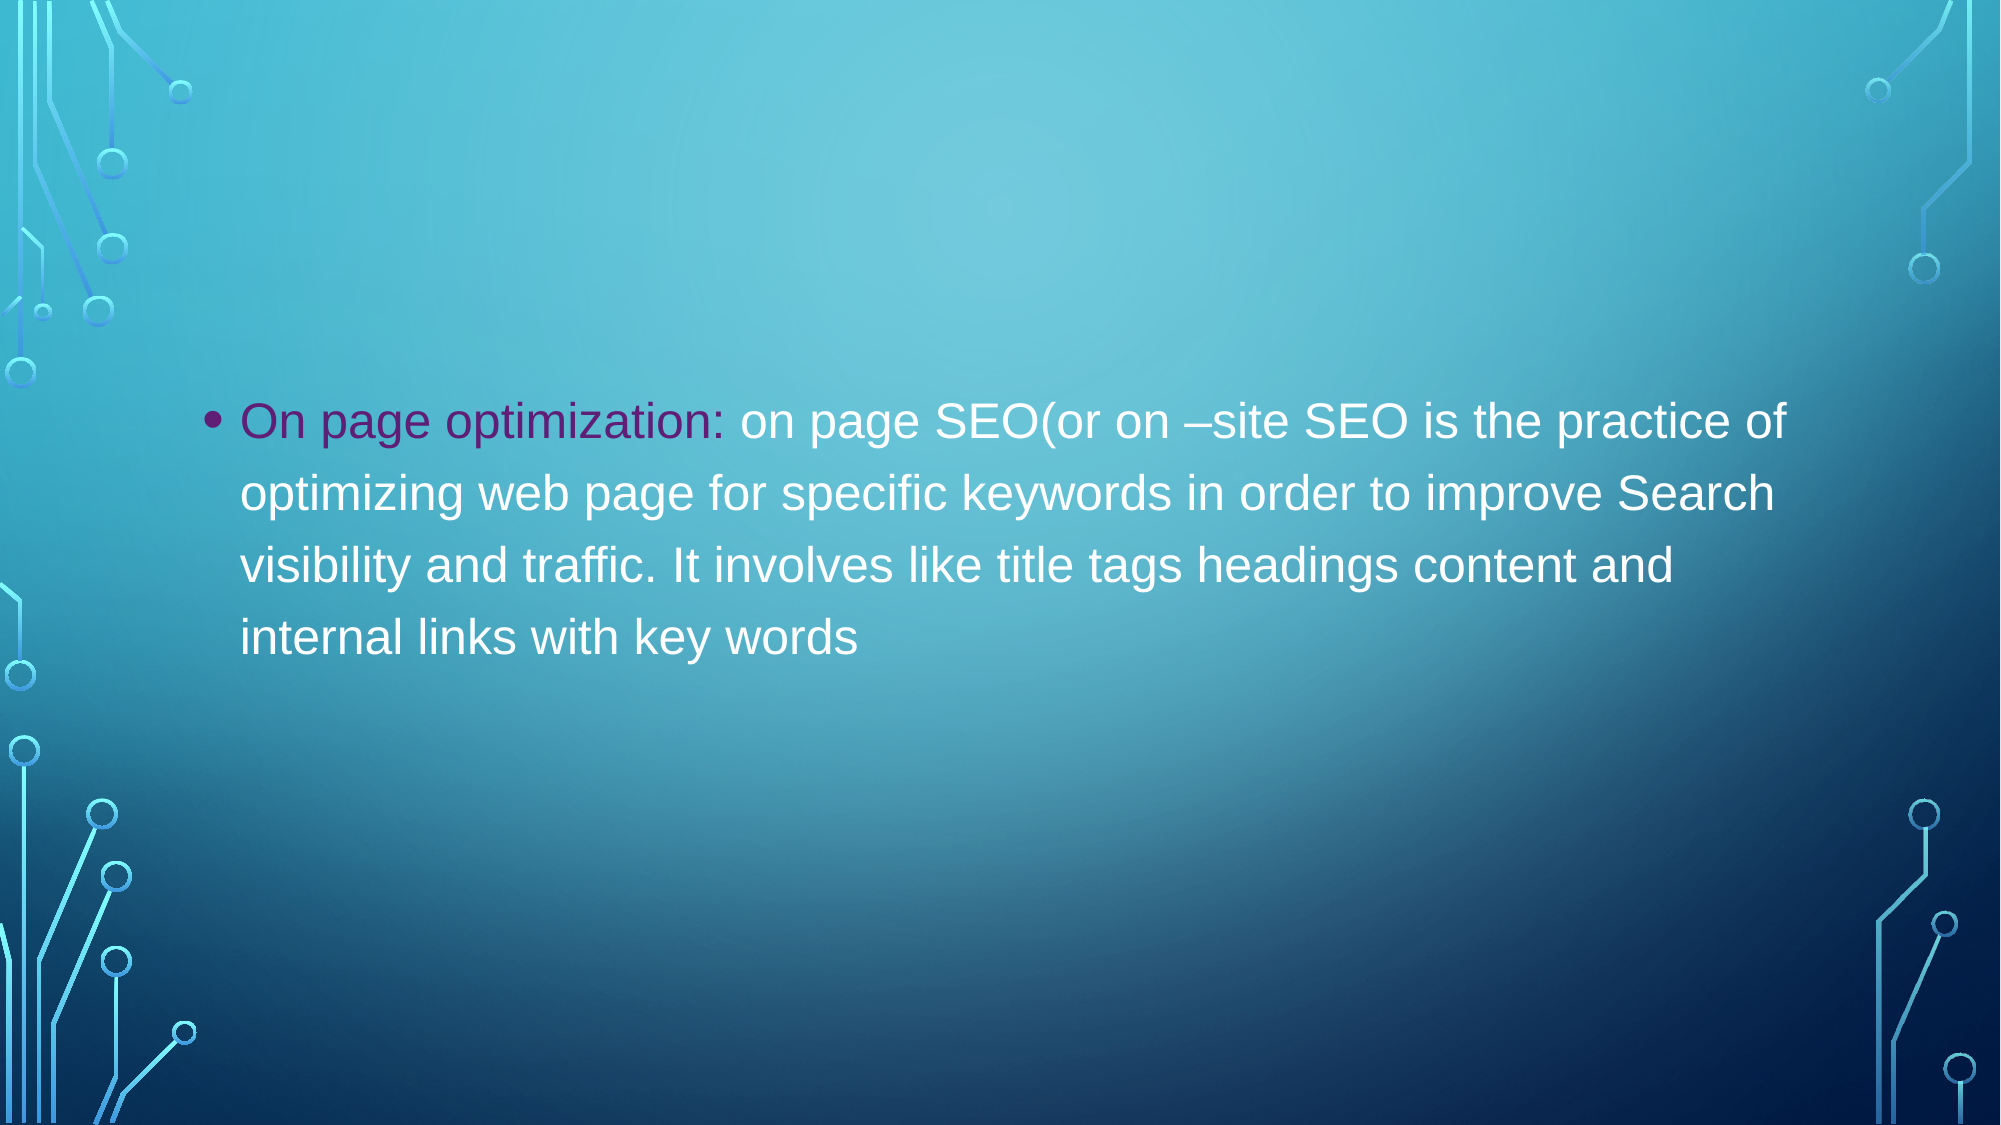

#
On page optimization: on page SEO(or on –site SEO is the practice of optimizing web page for specific keywords in order to improve Search visibility and traffic. It involves like title tags headings content and internal links with key words